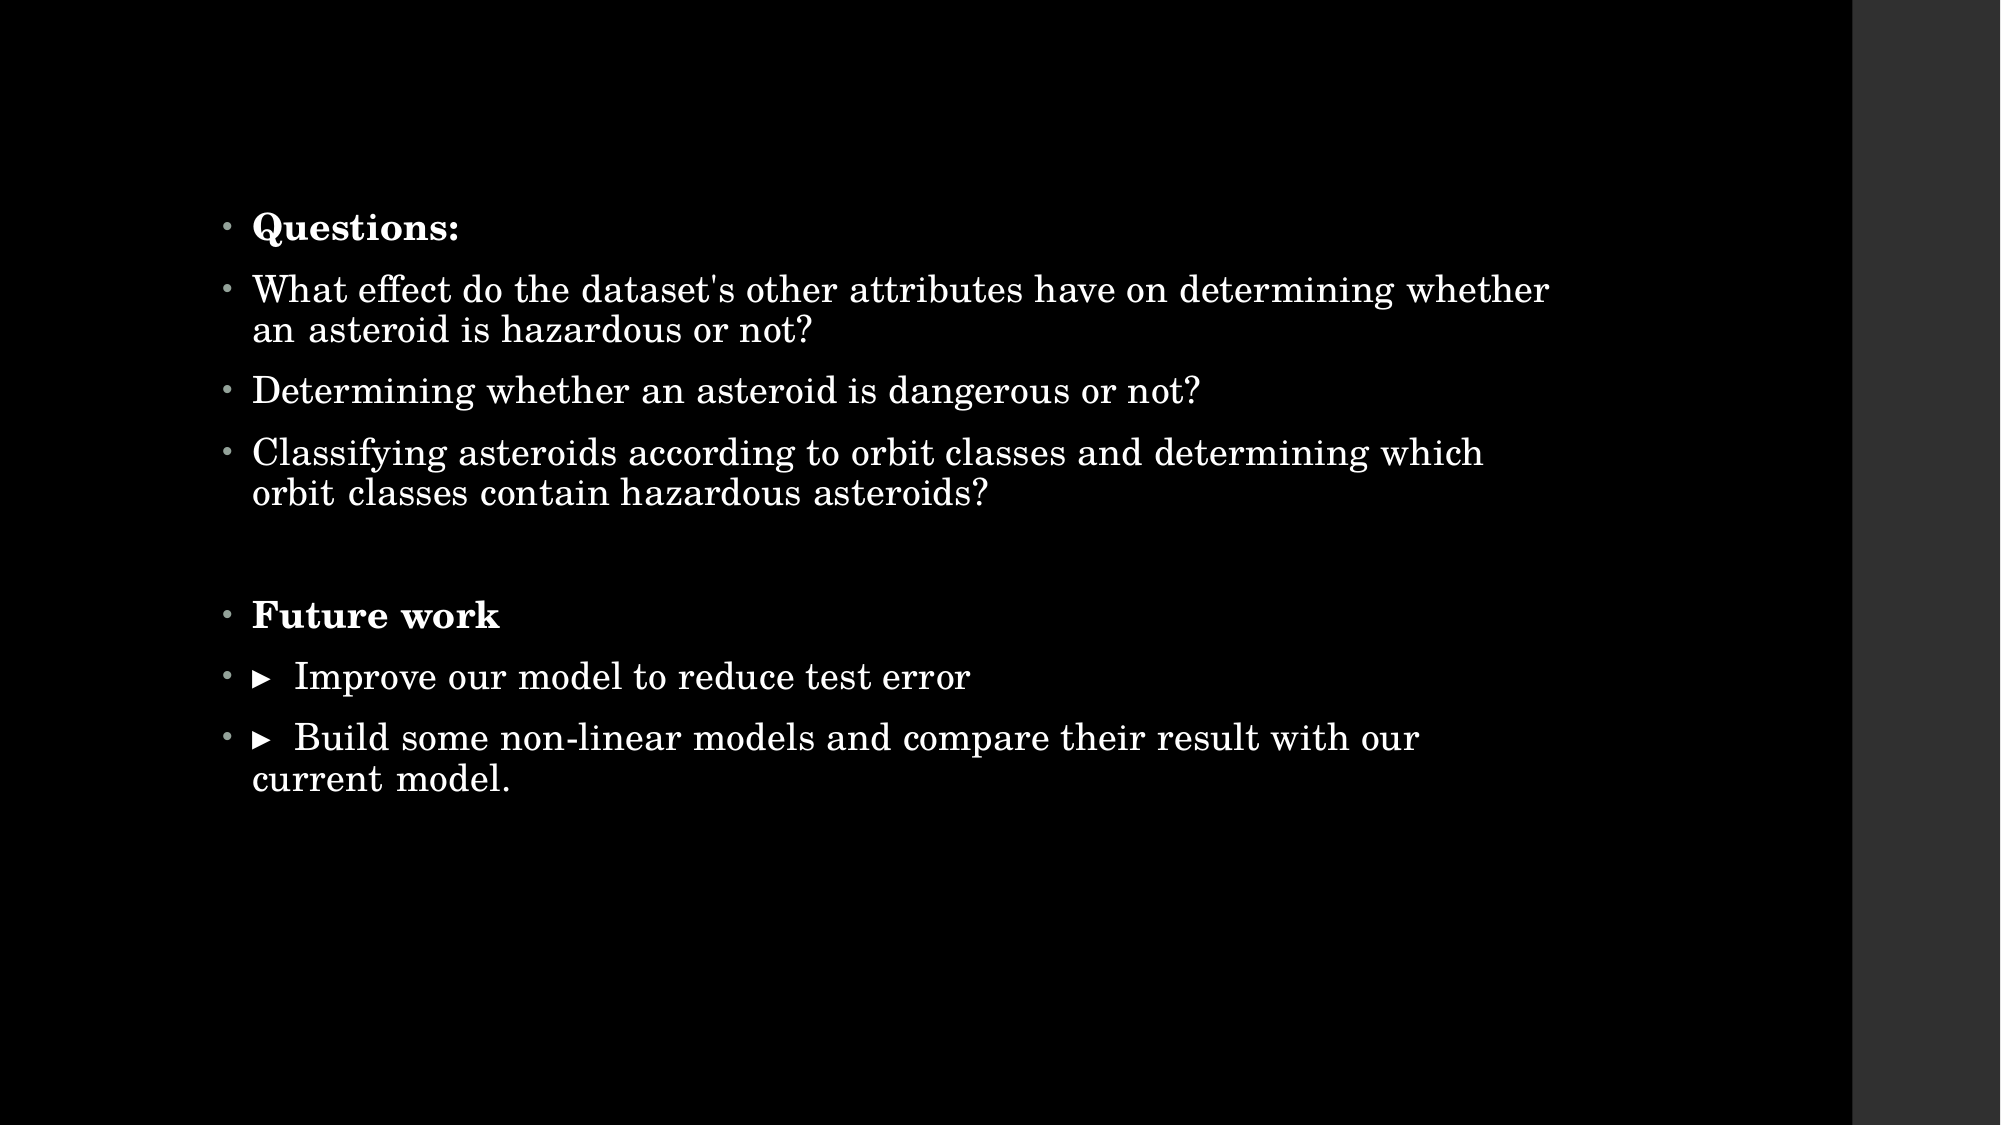

Questions:
What effect do the dataset's other attributes have on determining whether an asteroid is hazardous or not?
Determining whether an asteroid is dangerous or not?
Classifying asteroids according to orbit classes and determining which orbit classes contain hazardous asteroids?

Future work
▸  Improve our model to reduce test error
▸  Build some non-linear models and compare their result with our current model.